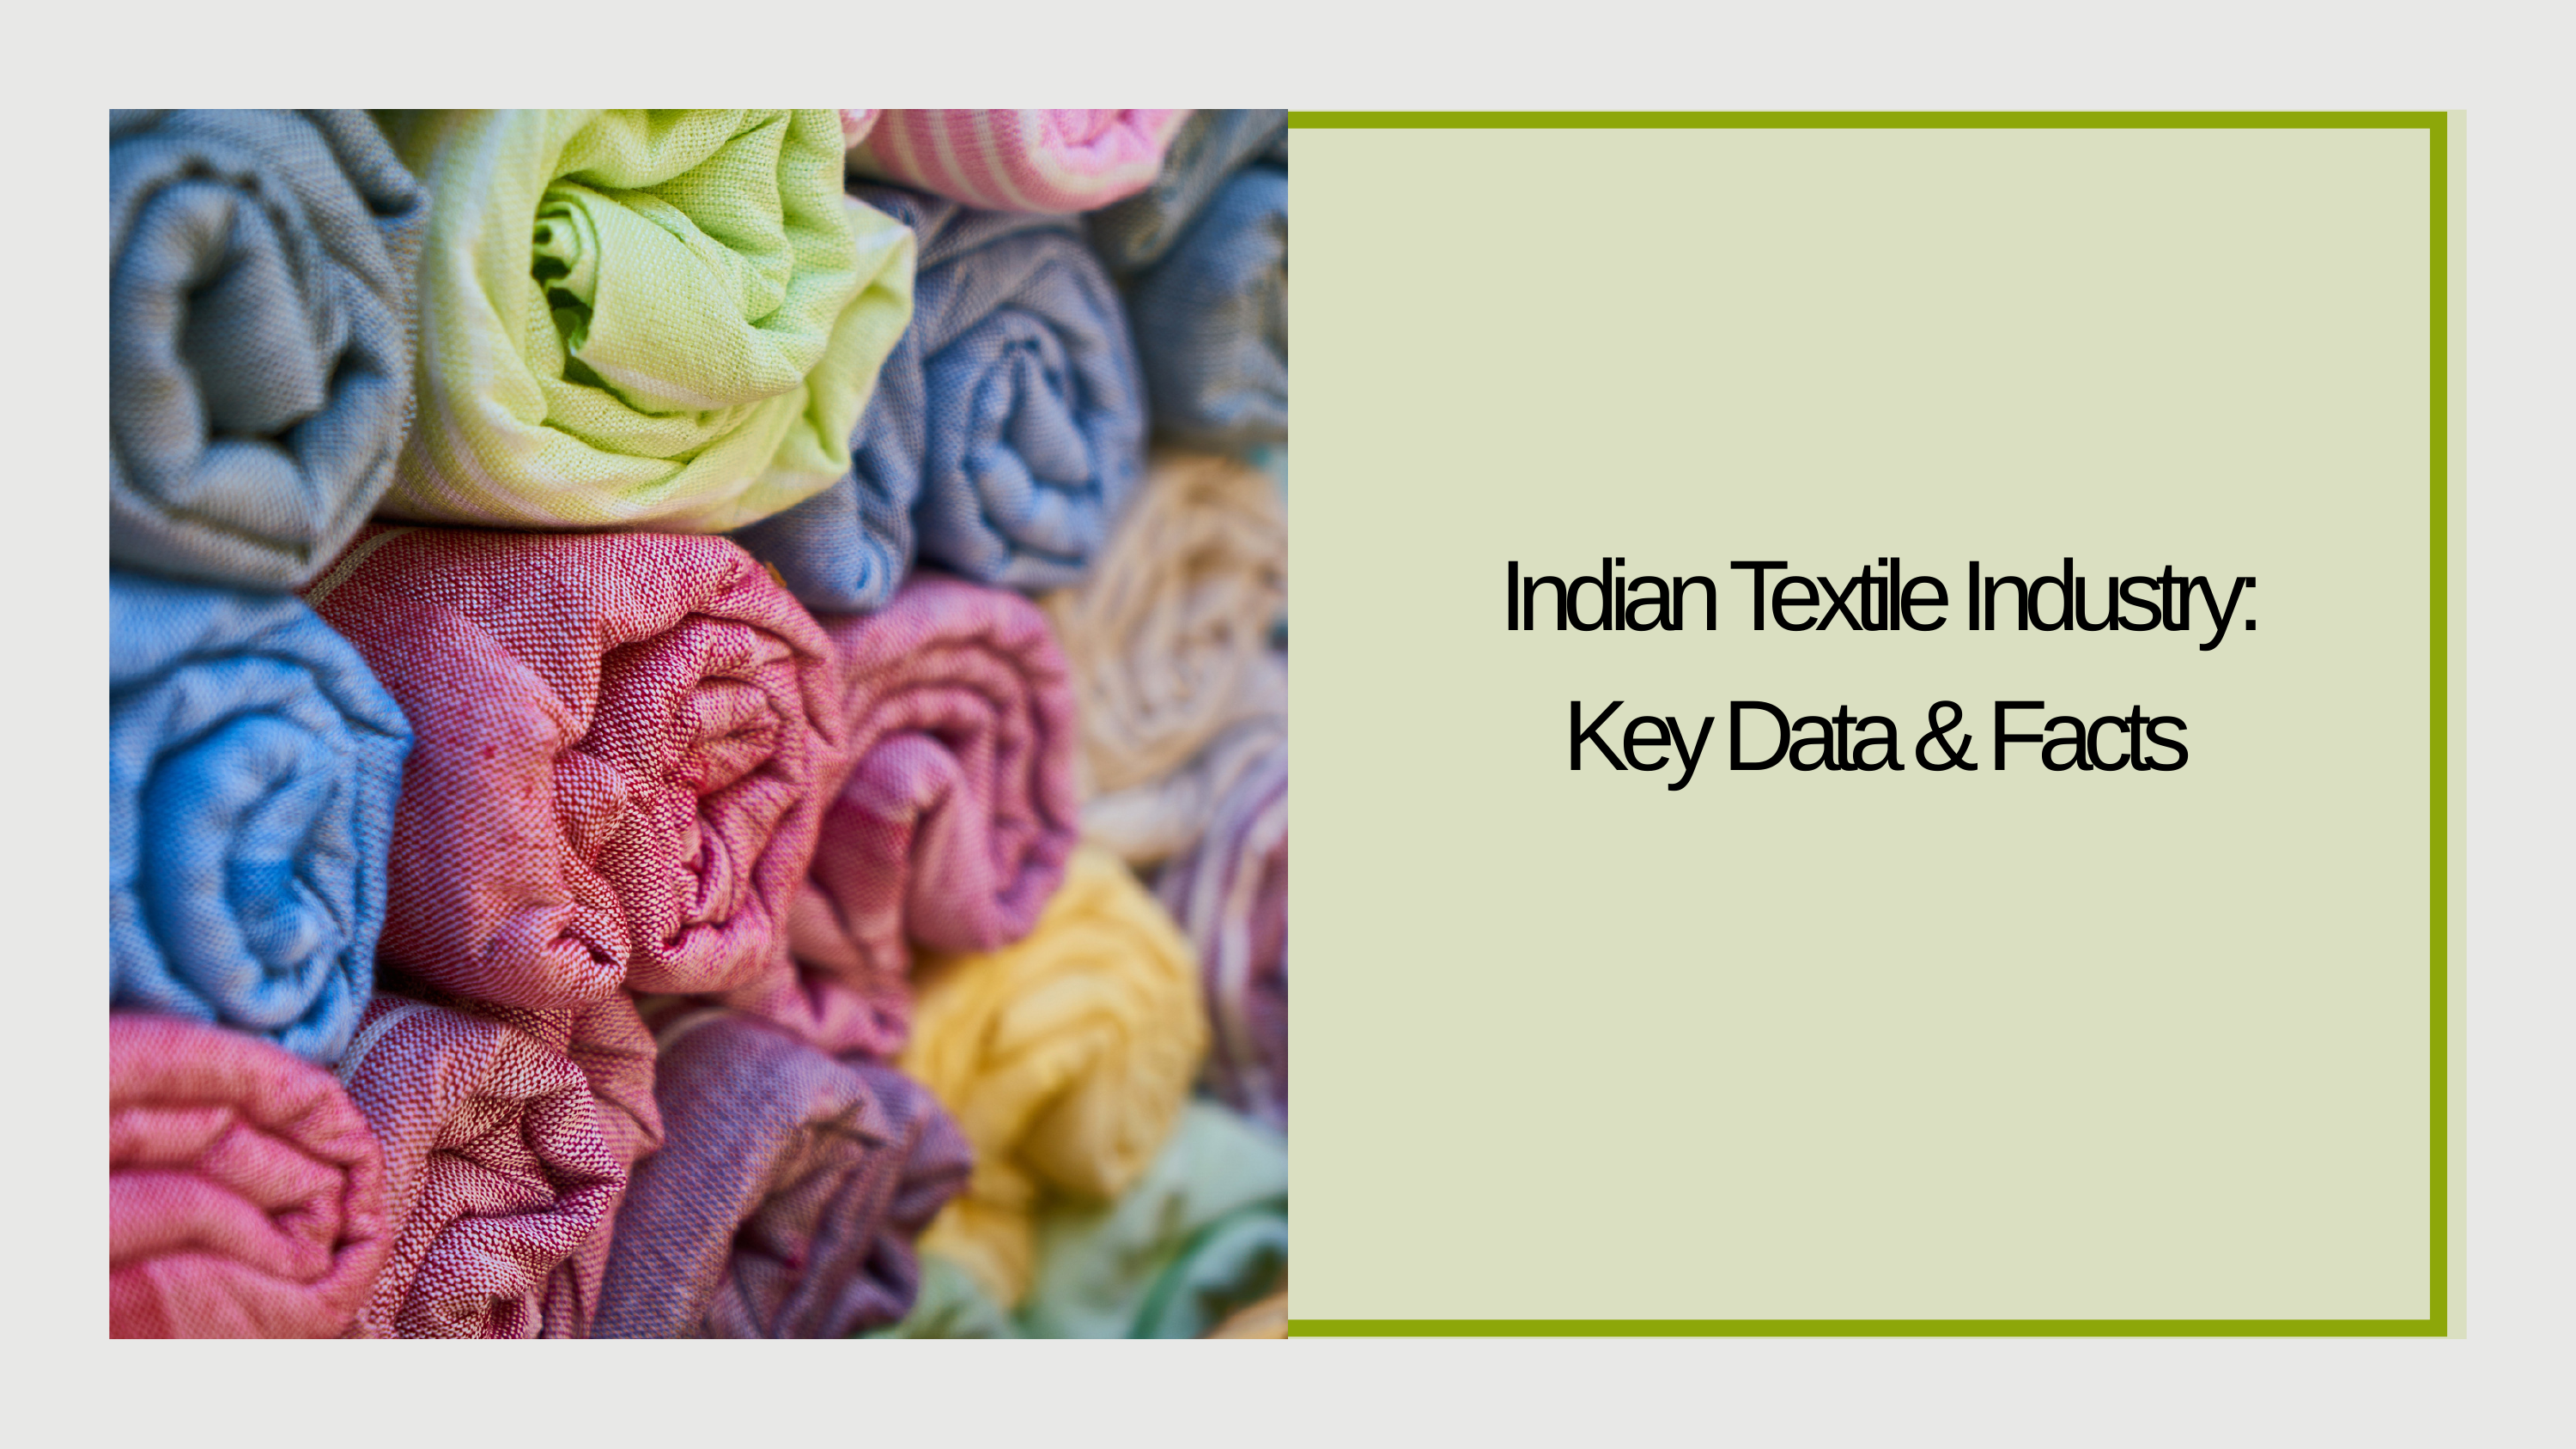

Indian Textile Industry: Key Data & Facts